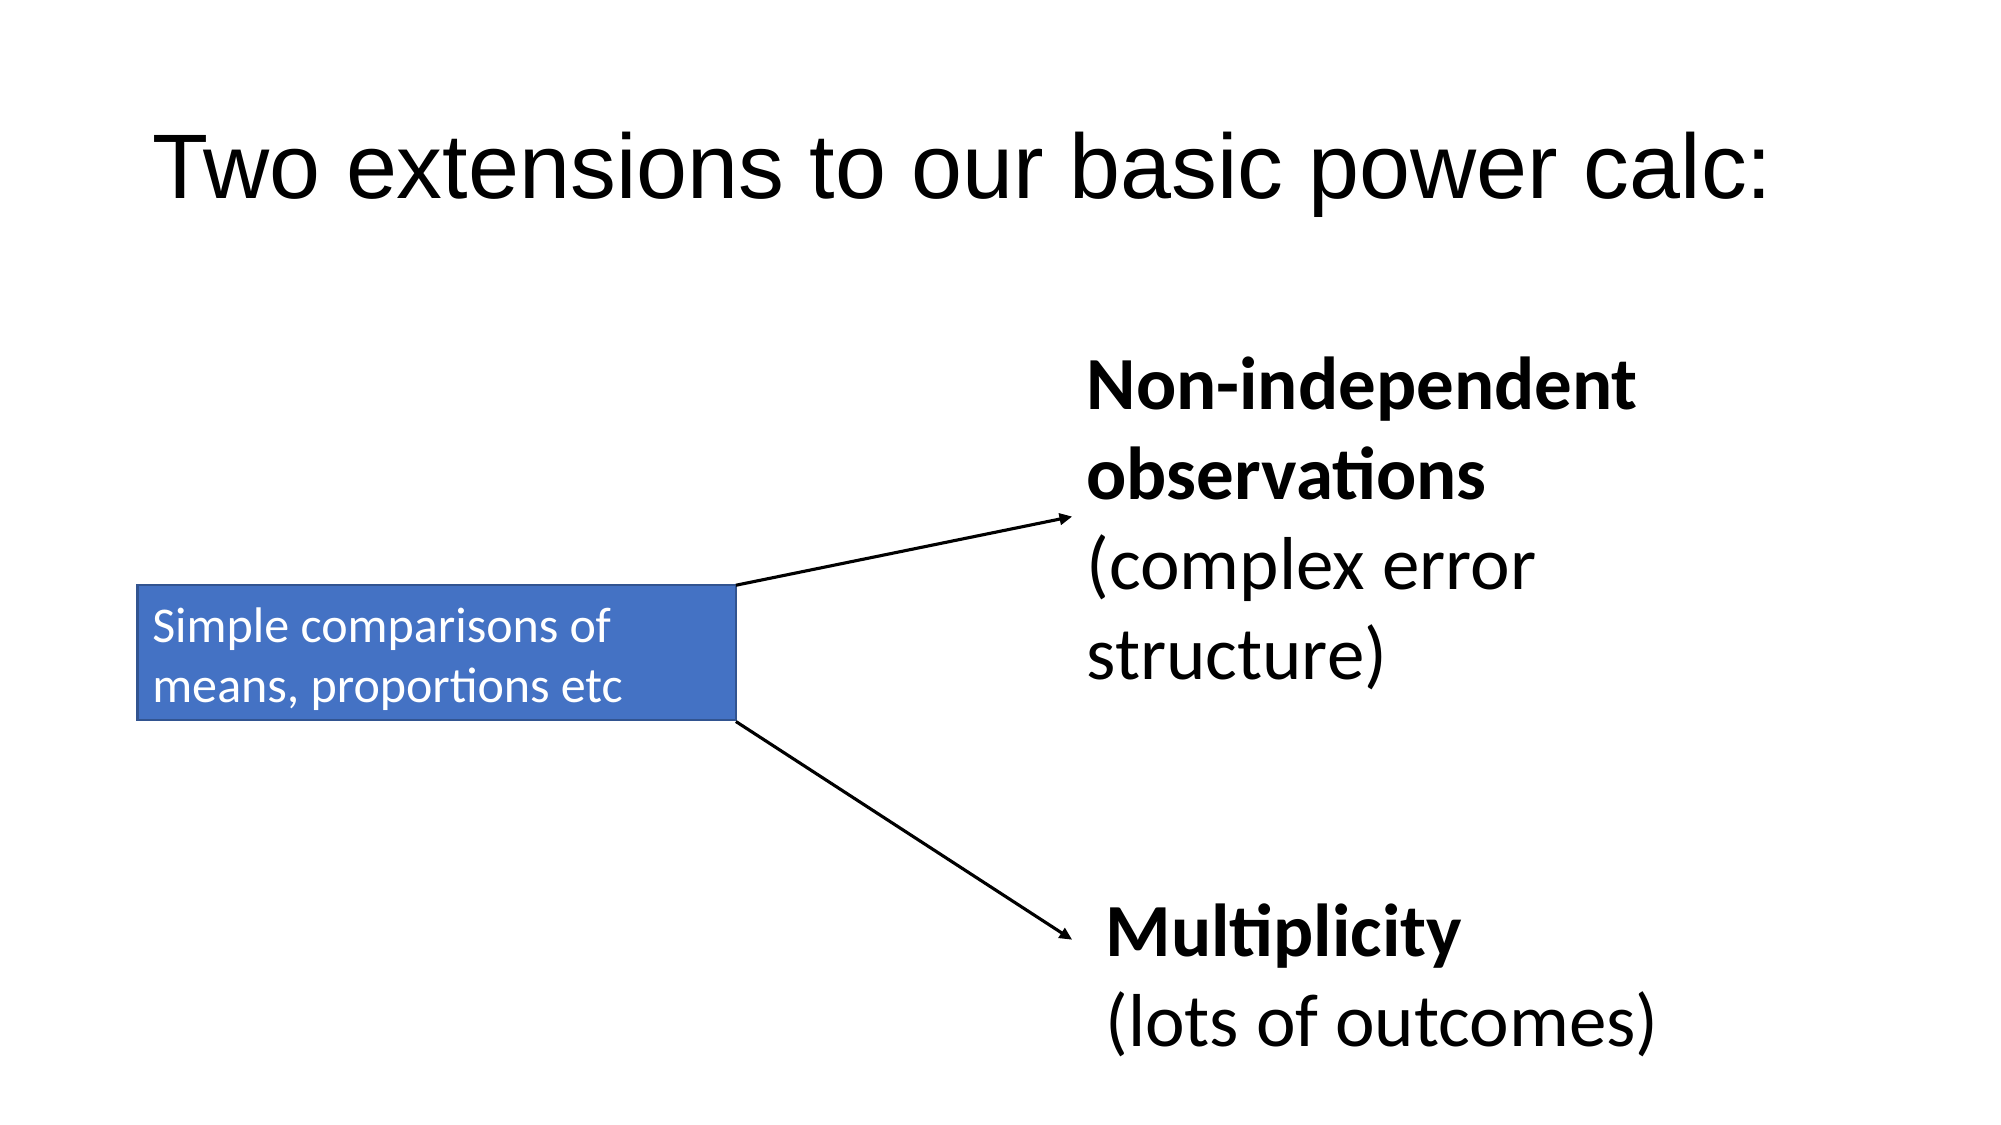

# Two extensions to our basic power calc:
Non-independent observations
(complex error structure)
Simple comparisons of means, proportions etc
Multiplicity
(lots of outcomes)